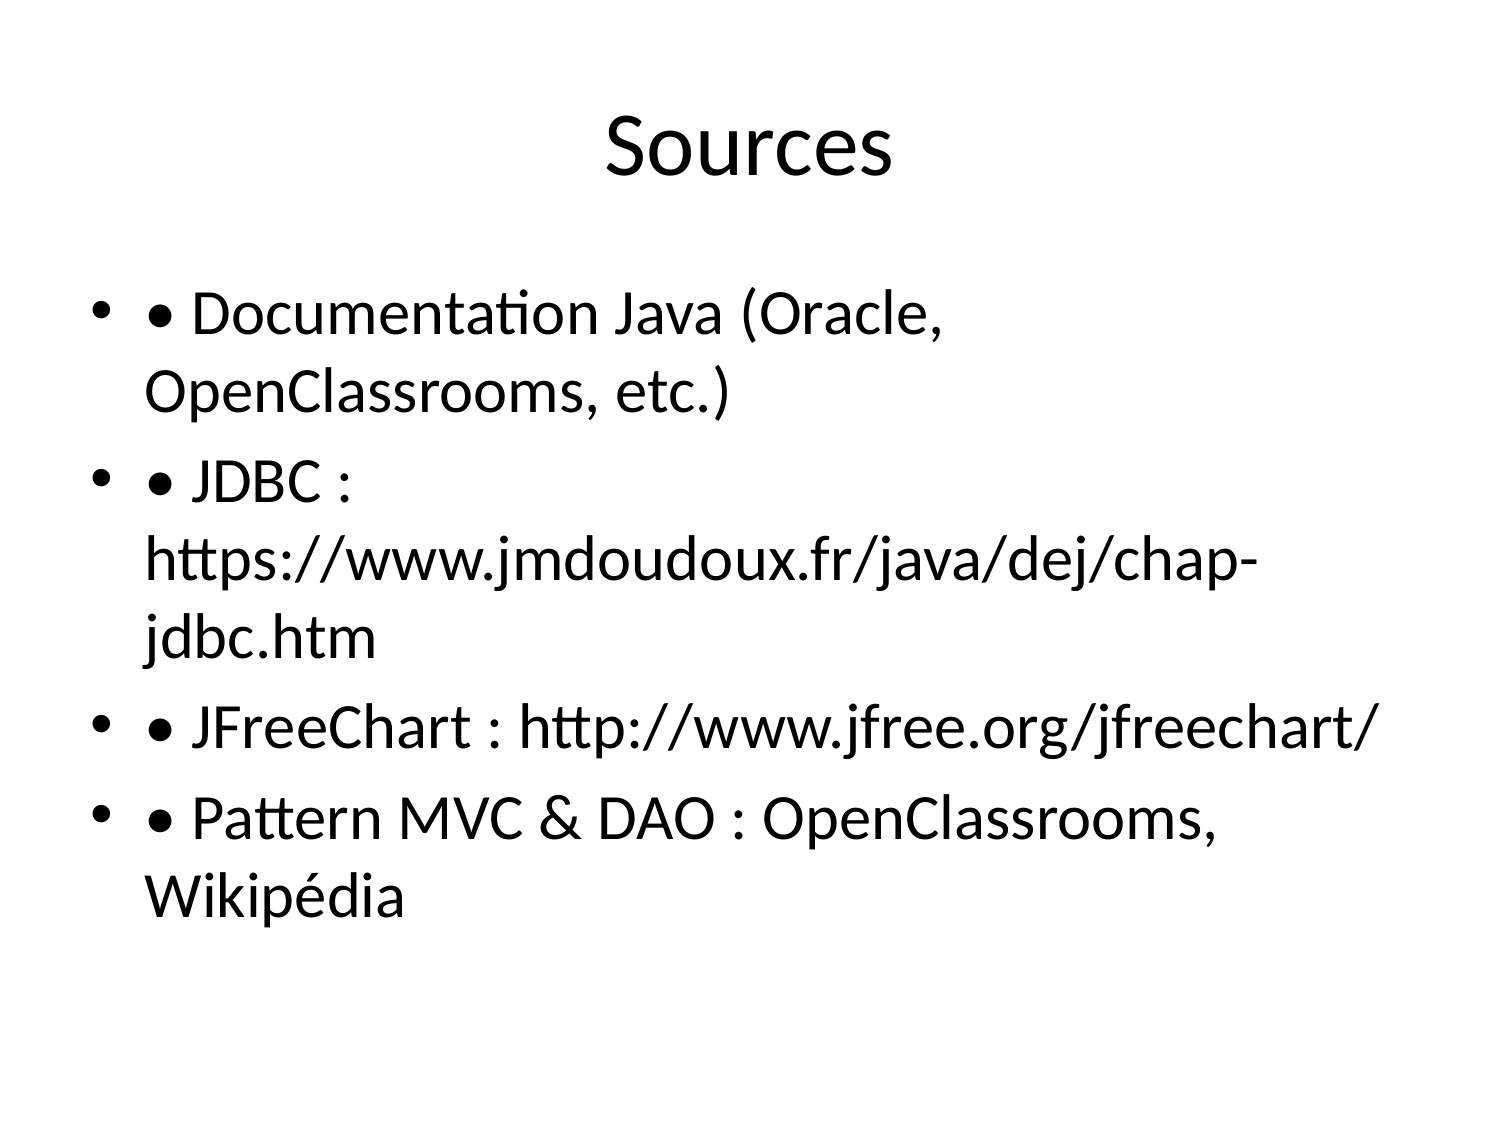

# Sources
• Documentation Java (Oracle, OpenClassrooms, etc.)
• JDBC : https://www.jmdoudoux.fr/java/dej/chap-jdbc.htm
• JFreeChart : http://www.jfree.org/jfreechart/
• Pattern MVC & DAO : OpenClassrooms, Wikipédia